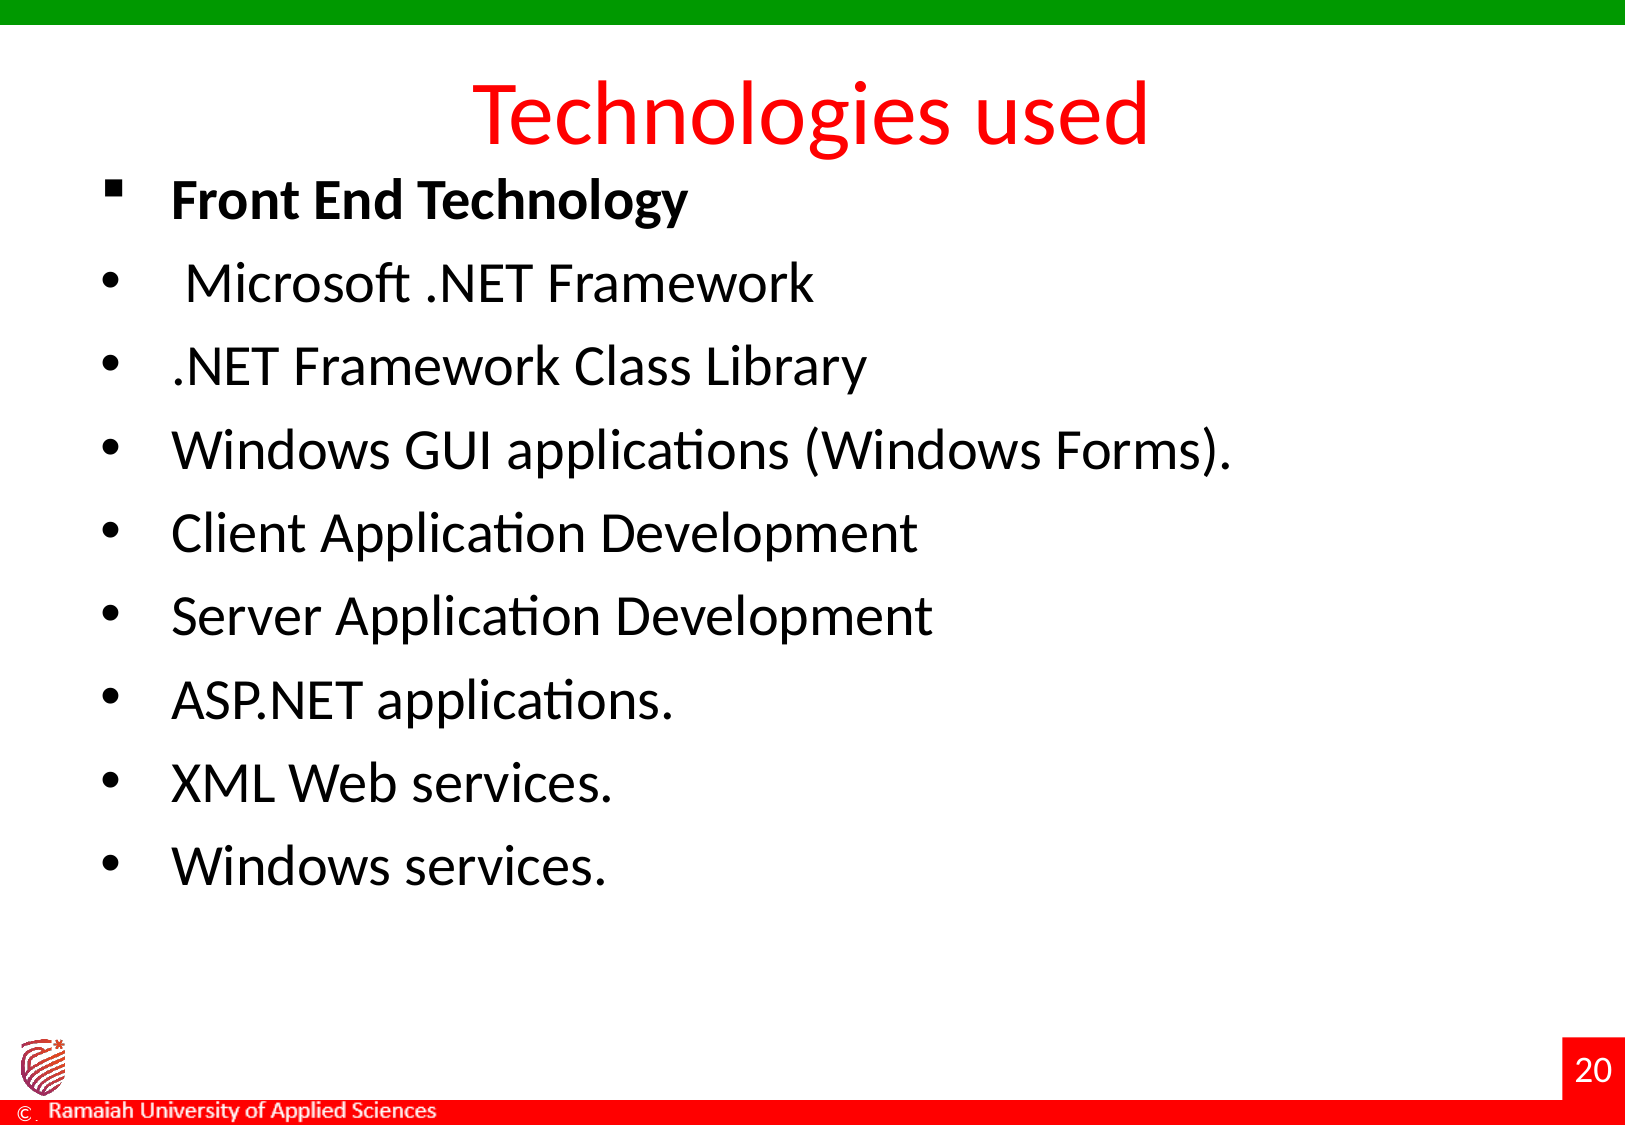

# Technologies used
Front End Technology
 Microsoft .NET Framework
.NET Framework Class Library
Windows GUI applications (Windows Forms).
Client Application Development
Server Application Development
ASP.NET applications.
XML Web services.
Windows services.